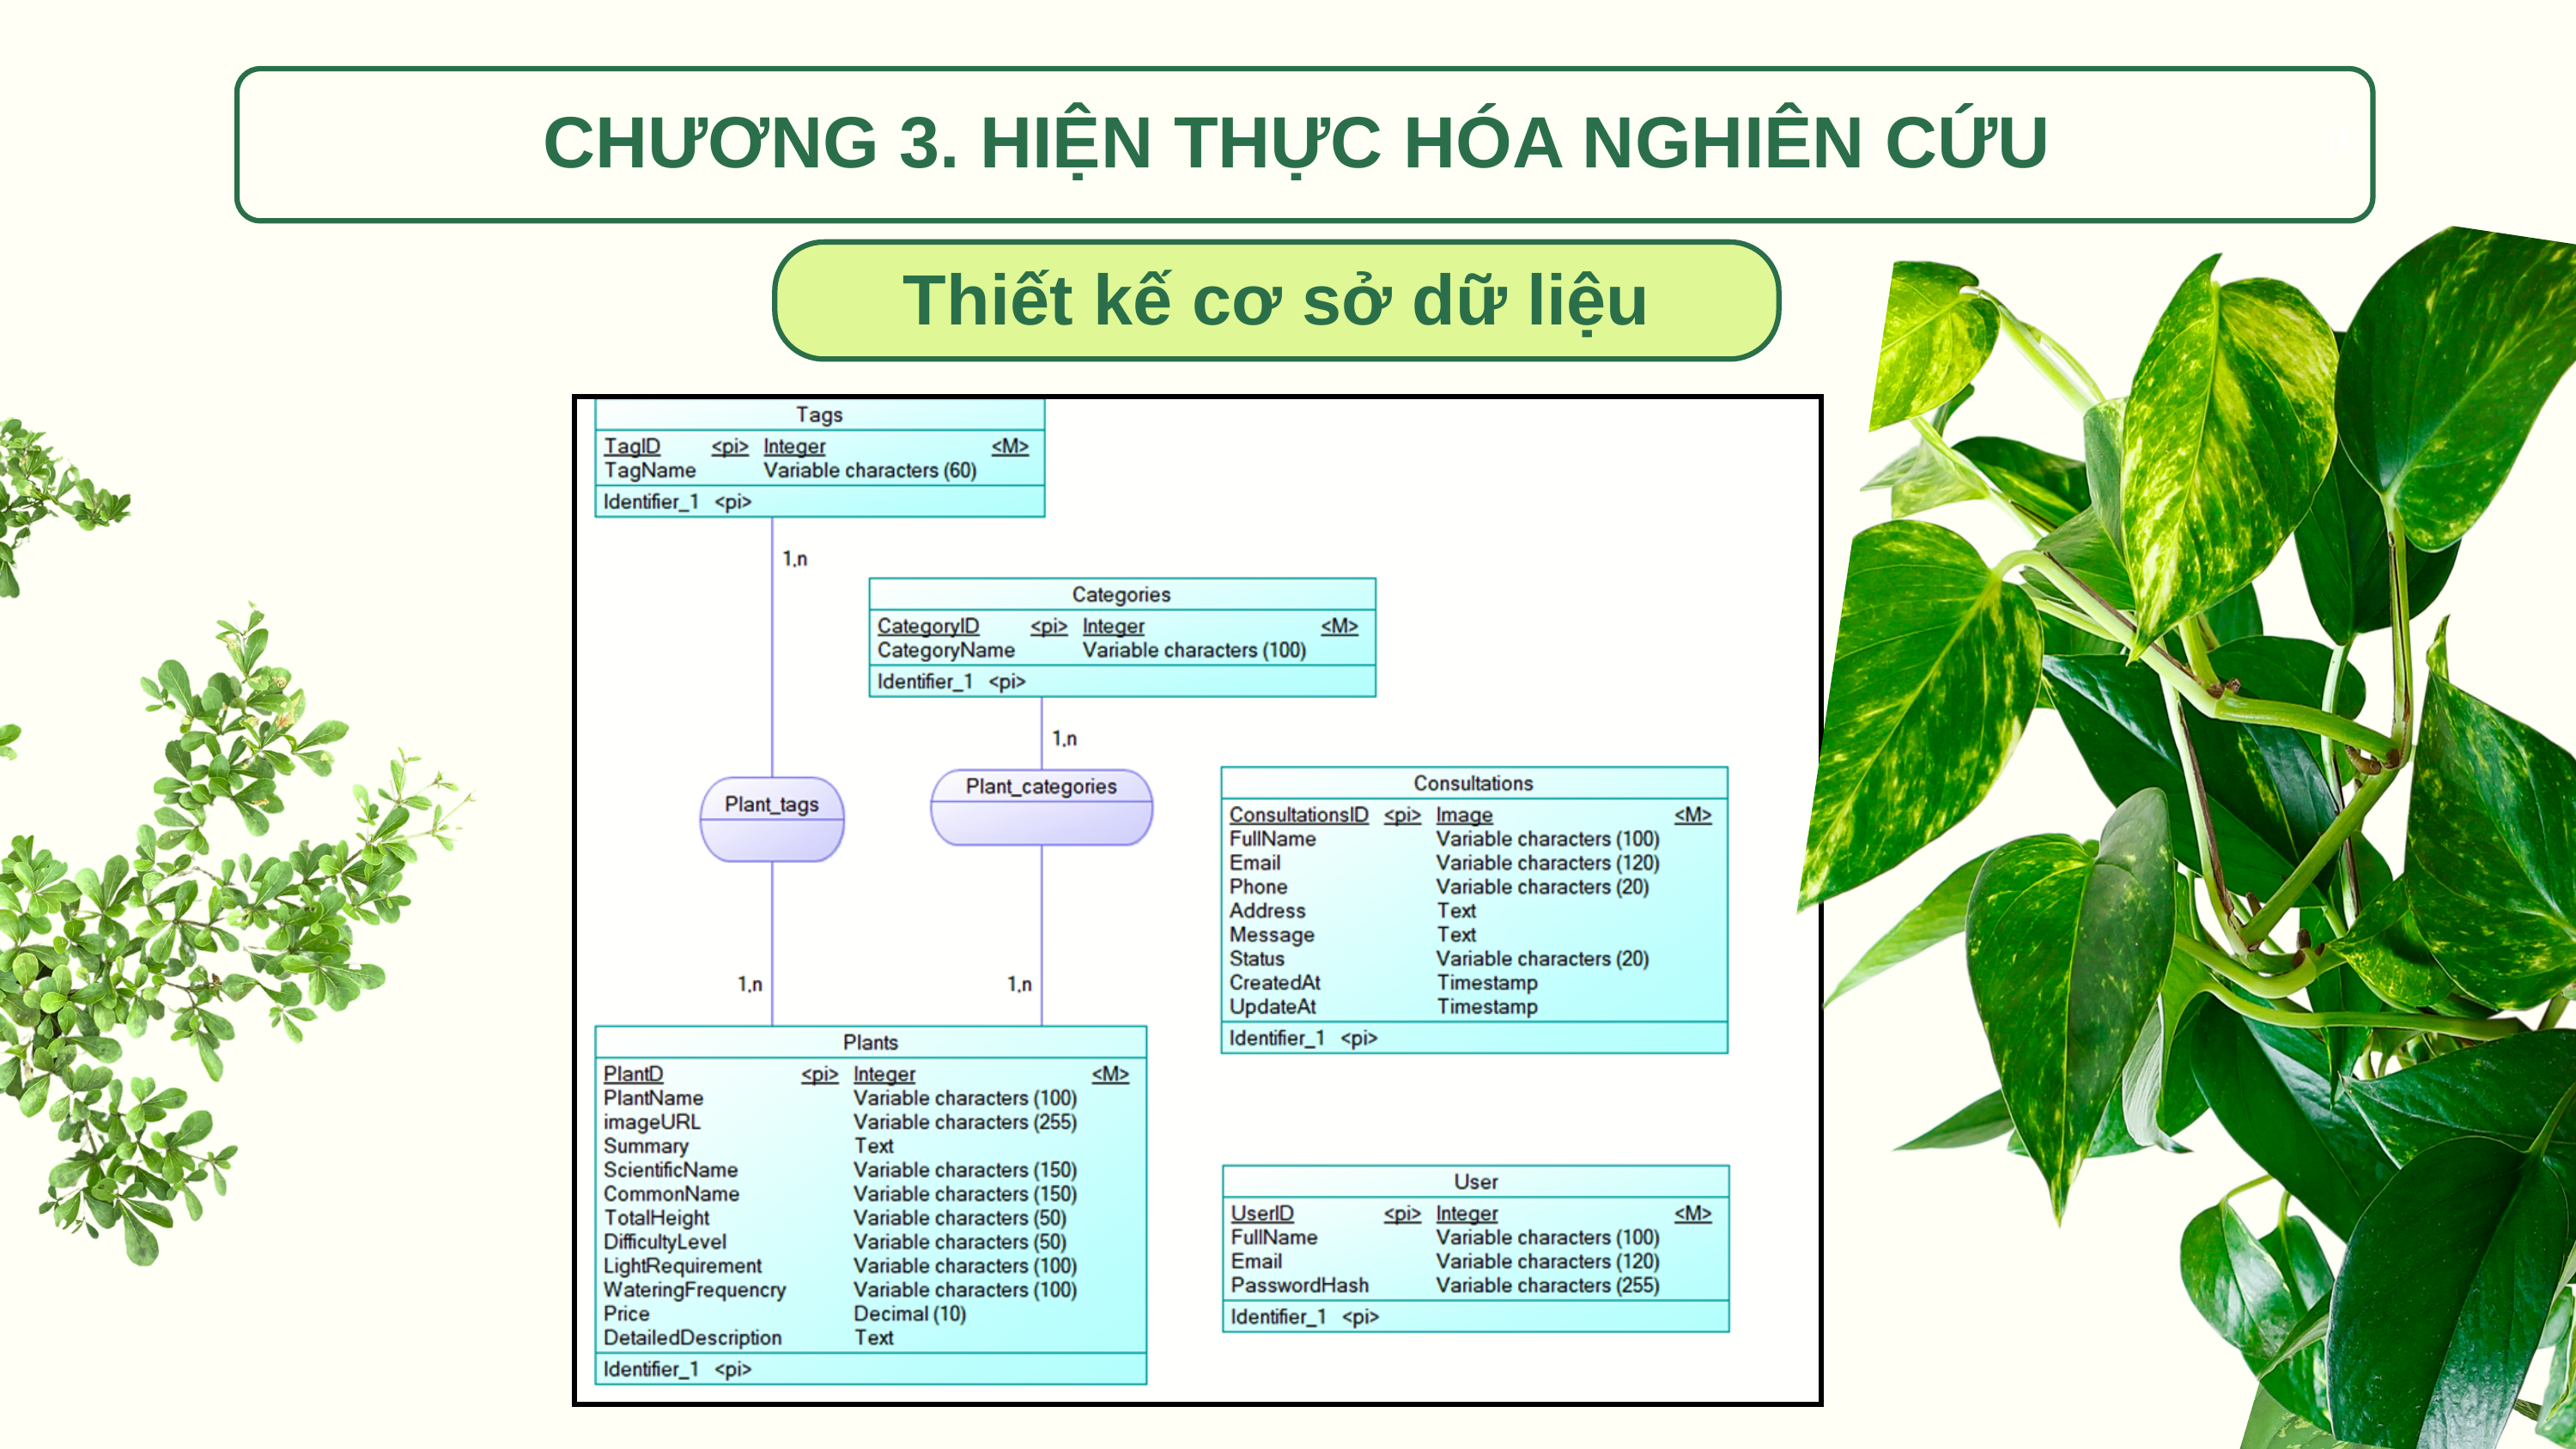

đd
CHƯƠNG 3. HIỆN THỰC HÓA NGHIÊN CỨU

Thiết kế cơ sở dữ liệu